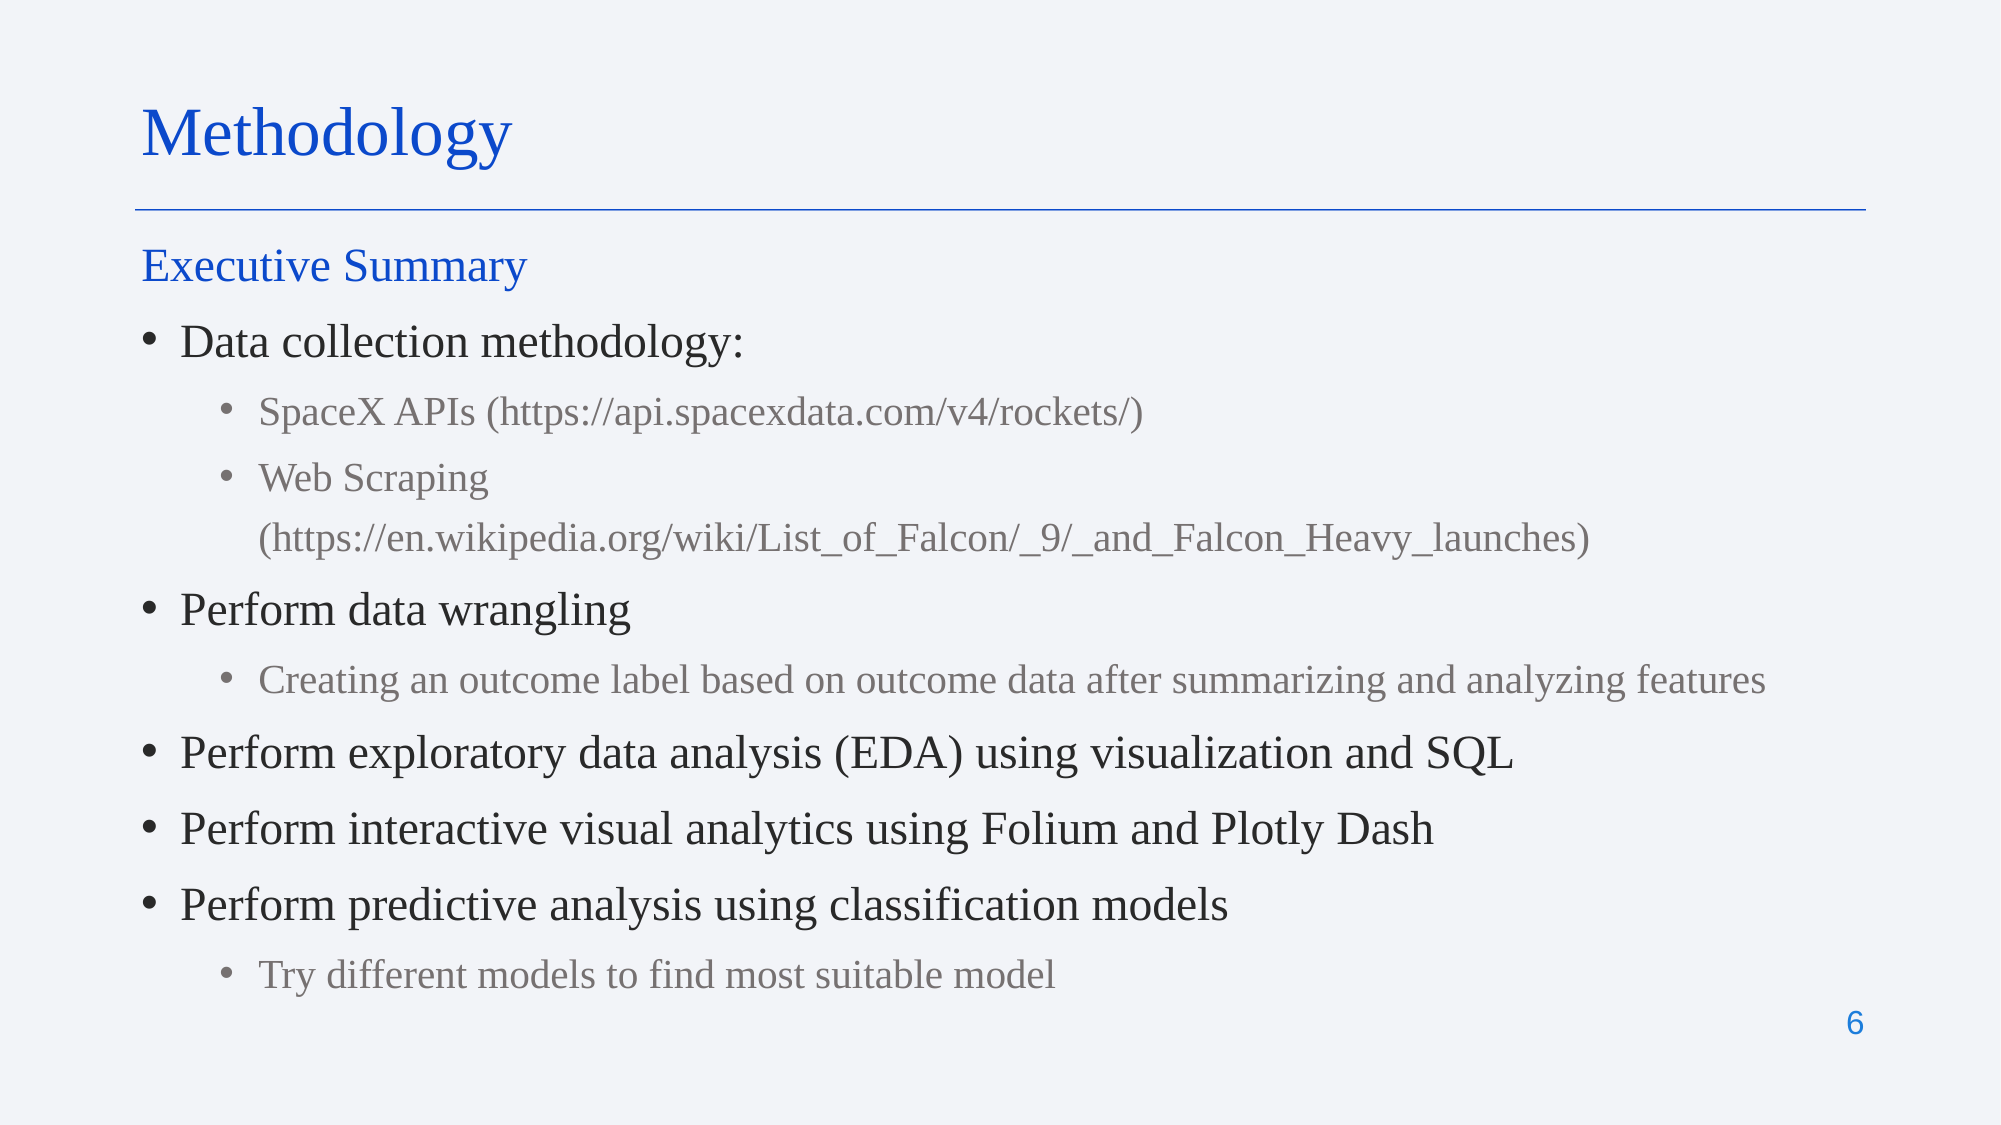

Methodology
Executive Summary
Data collection methodology:
SpaceX APIs (https://api.spacexdata.com/v4/rockets/)
Web Scraping (https://en.wikipedia.org/wiki/List_of_Falcon/_9/_and_Falcon_Heavy_launches)
Perform data wrangling
Creating an outcome label based on outcome data after summarizing and analyzing features
Perform exploratory data analysis (EDA) using visualization and SQL
Perform interactive visual analytics using Folium and Plotly Dash
Perform predictive analysis using classification models
Try different models to find most suitable model

6